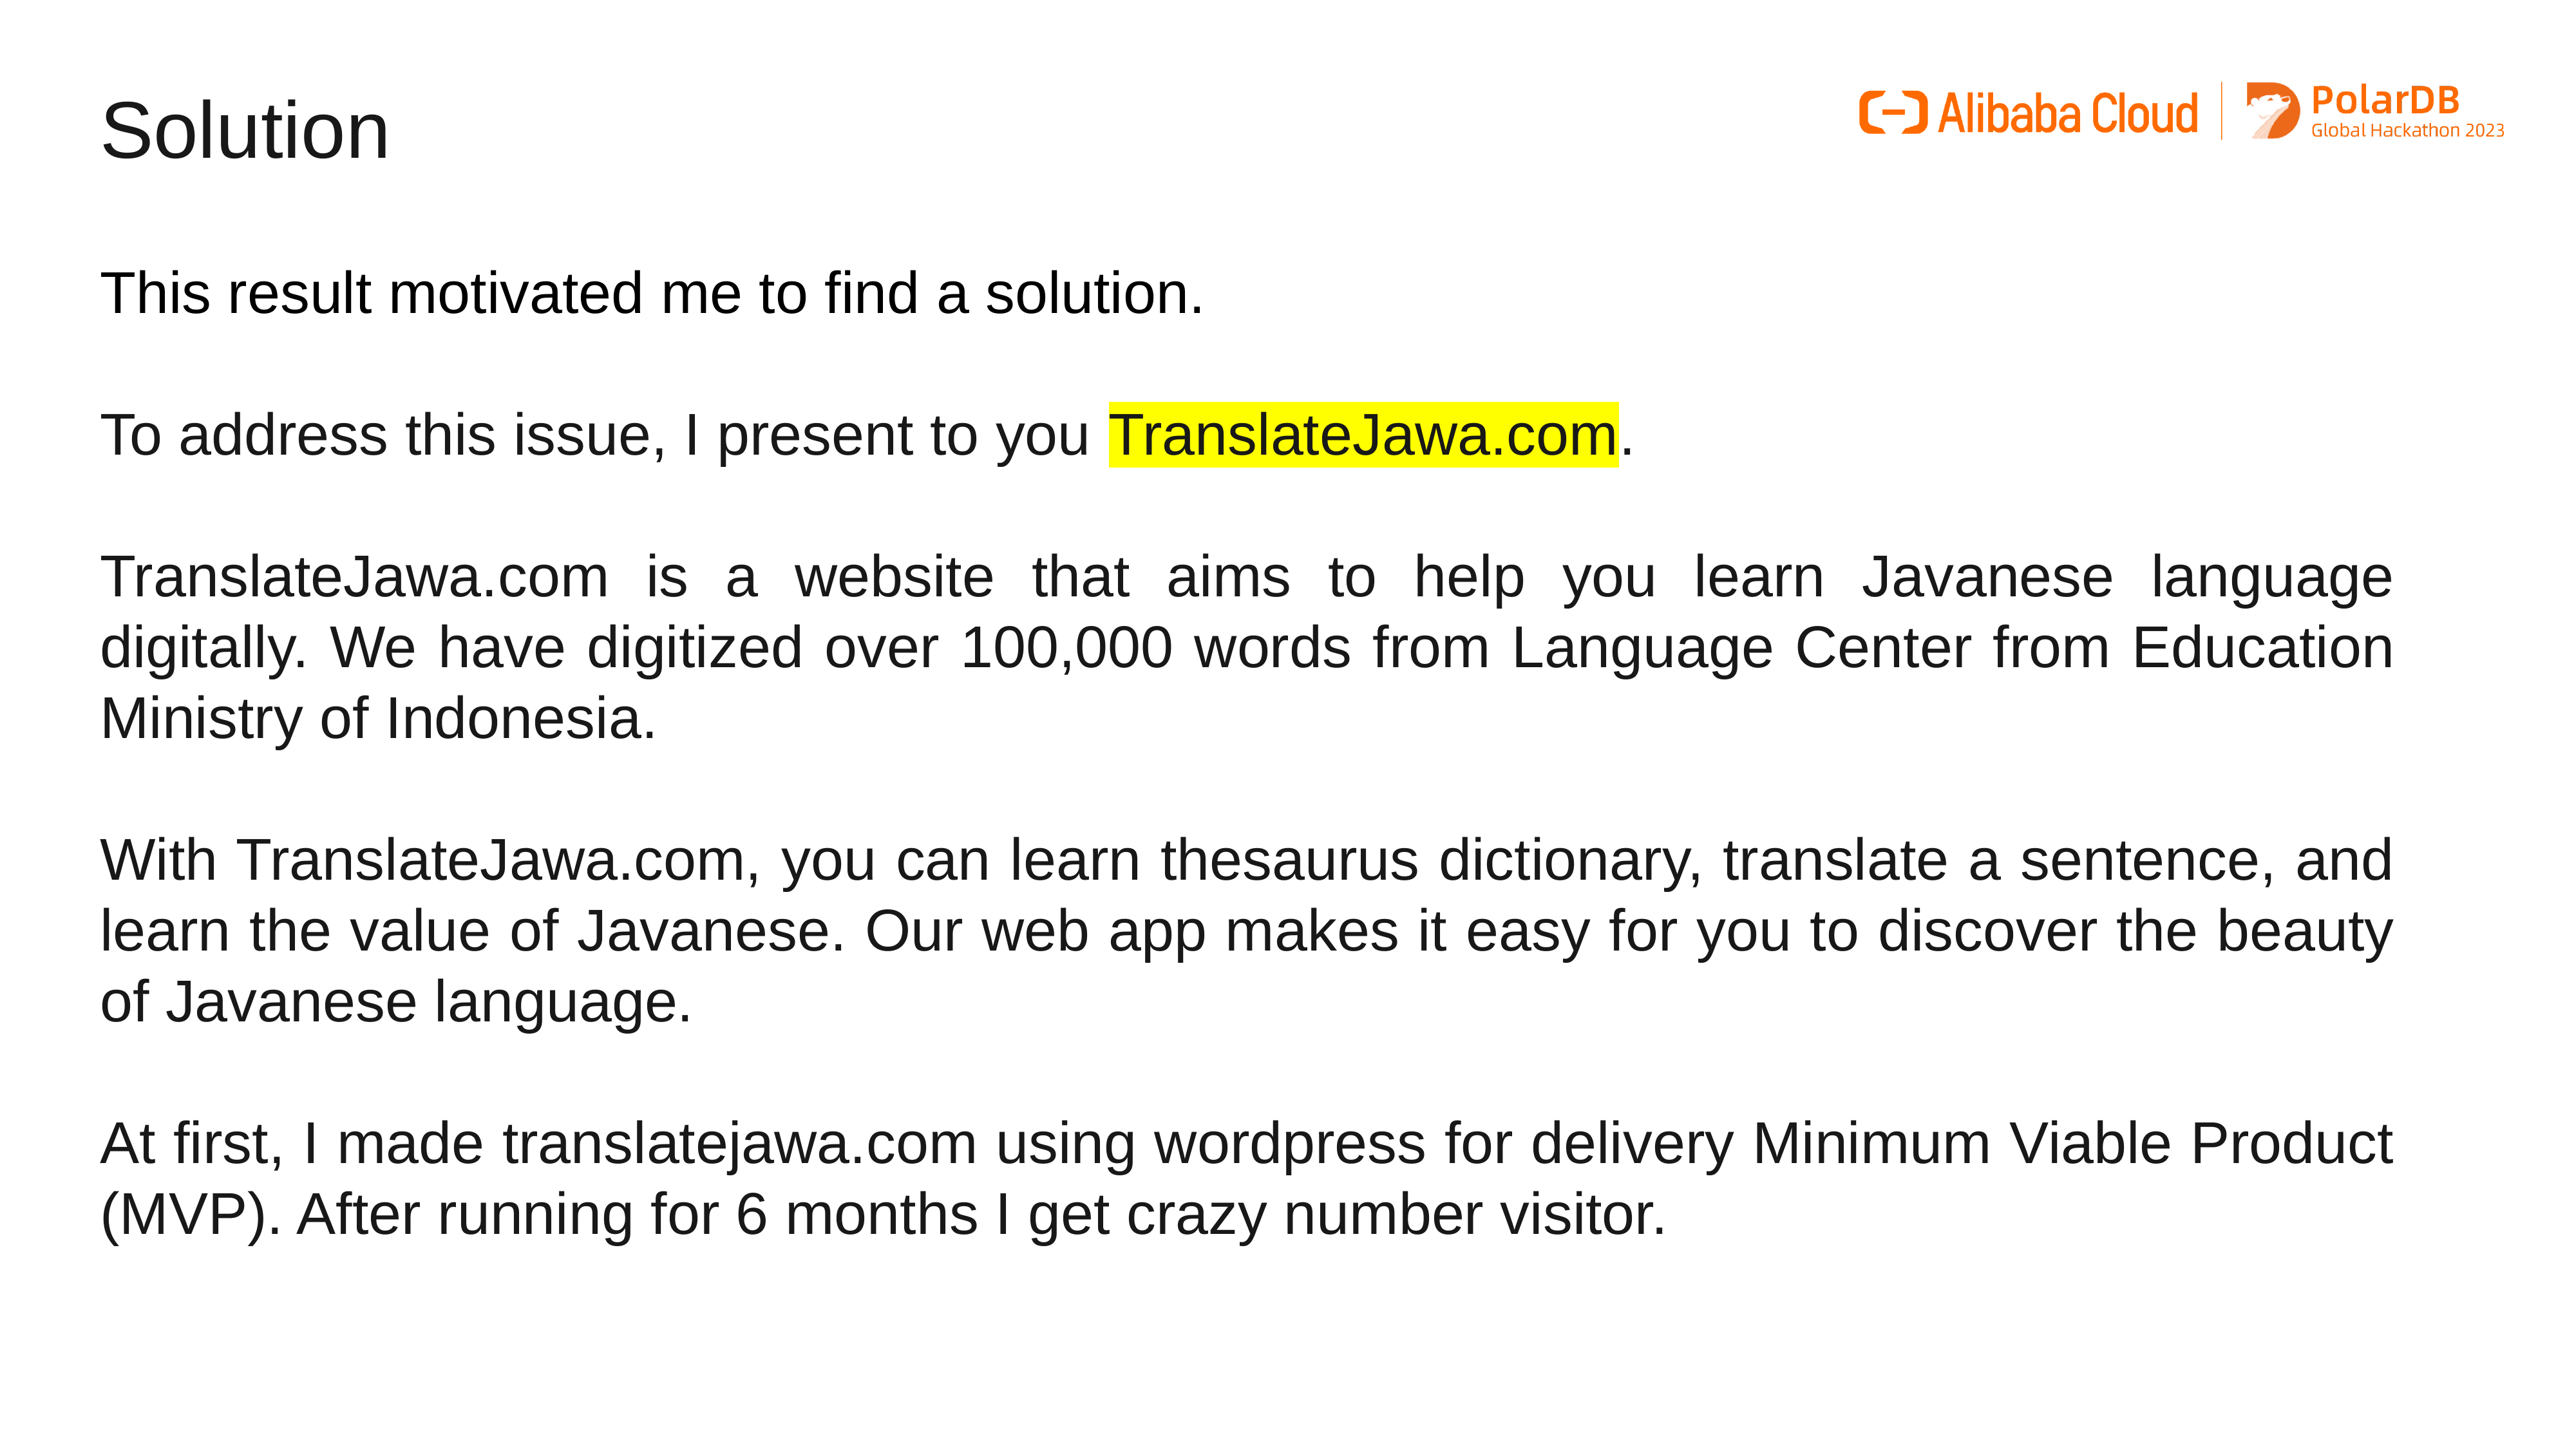

# Solution
This result motivated me to find a solution.

To address this issue, I present to you TranslateJawa.com.

TranslateJawa.com is a website that aims to help you learn Javanese language digitally. We have digitized over 100,000 words from Language Center from Education Ministry of Indonesia.

With TranslateJawa.com, you can learn thesaurus dictionary, translate a sentence, and learn the value of Javanese. Our web app makes it easy for you to discover the beauty of Javanese language.

At first, I made translatejawa.com using wordpress for delivery Minimum Viable Product (MVP). After running for 6 months I get crazy number visitor.